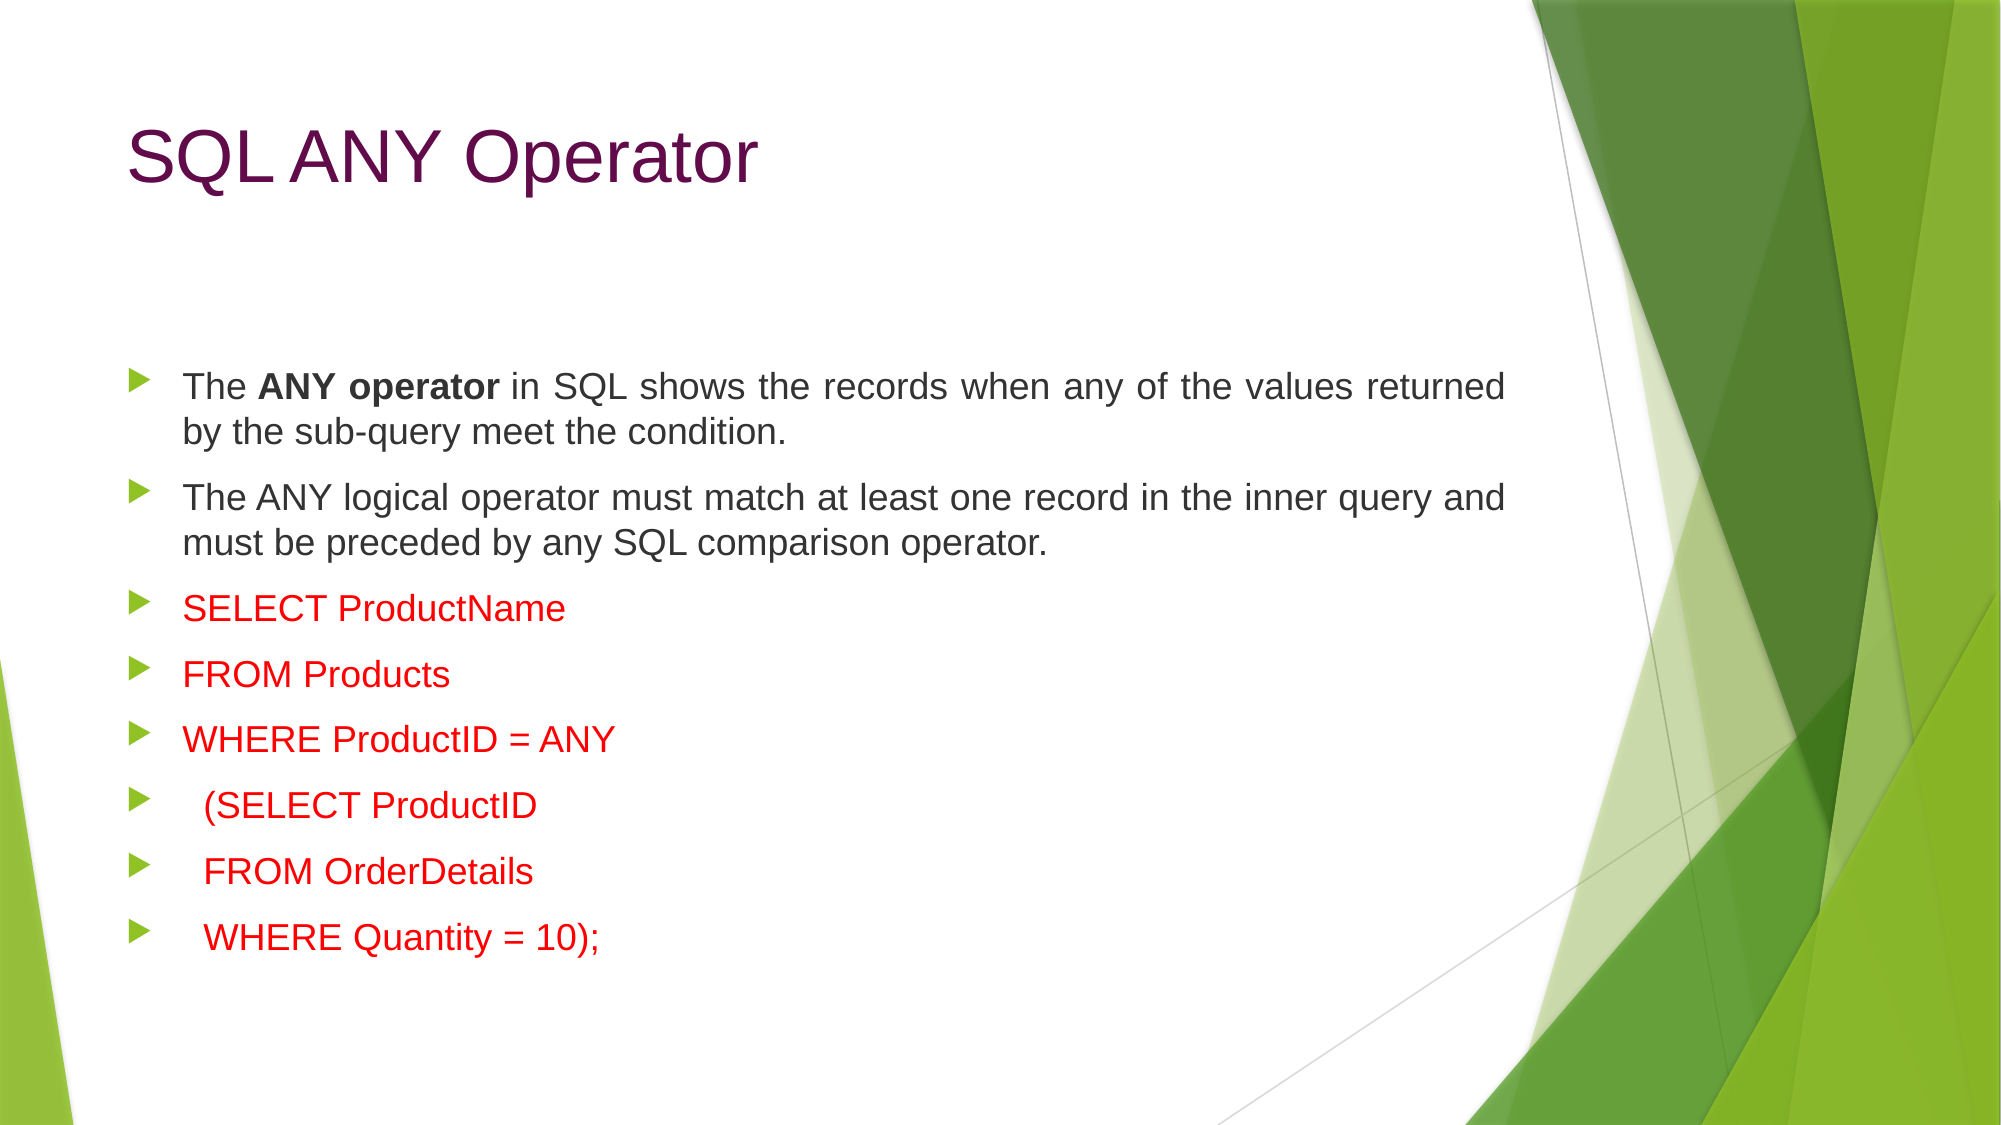

# SQL ANY Operator
The ANY operator in SQL shows the records when any of the values returned by the sub-query meet the condition.
The ANY logical operator must match at least one record in the inner query and must be preceded by any SQL comparison operator.
SELECT ProductName
FROM Products
WHERE ProductID = ANY
  (SELECT ProductID
  FROM OrderDetails
  WHERE Quantity = 10);